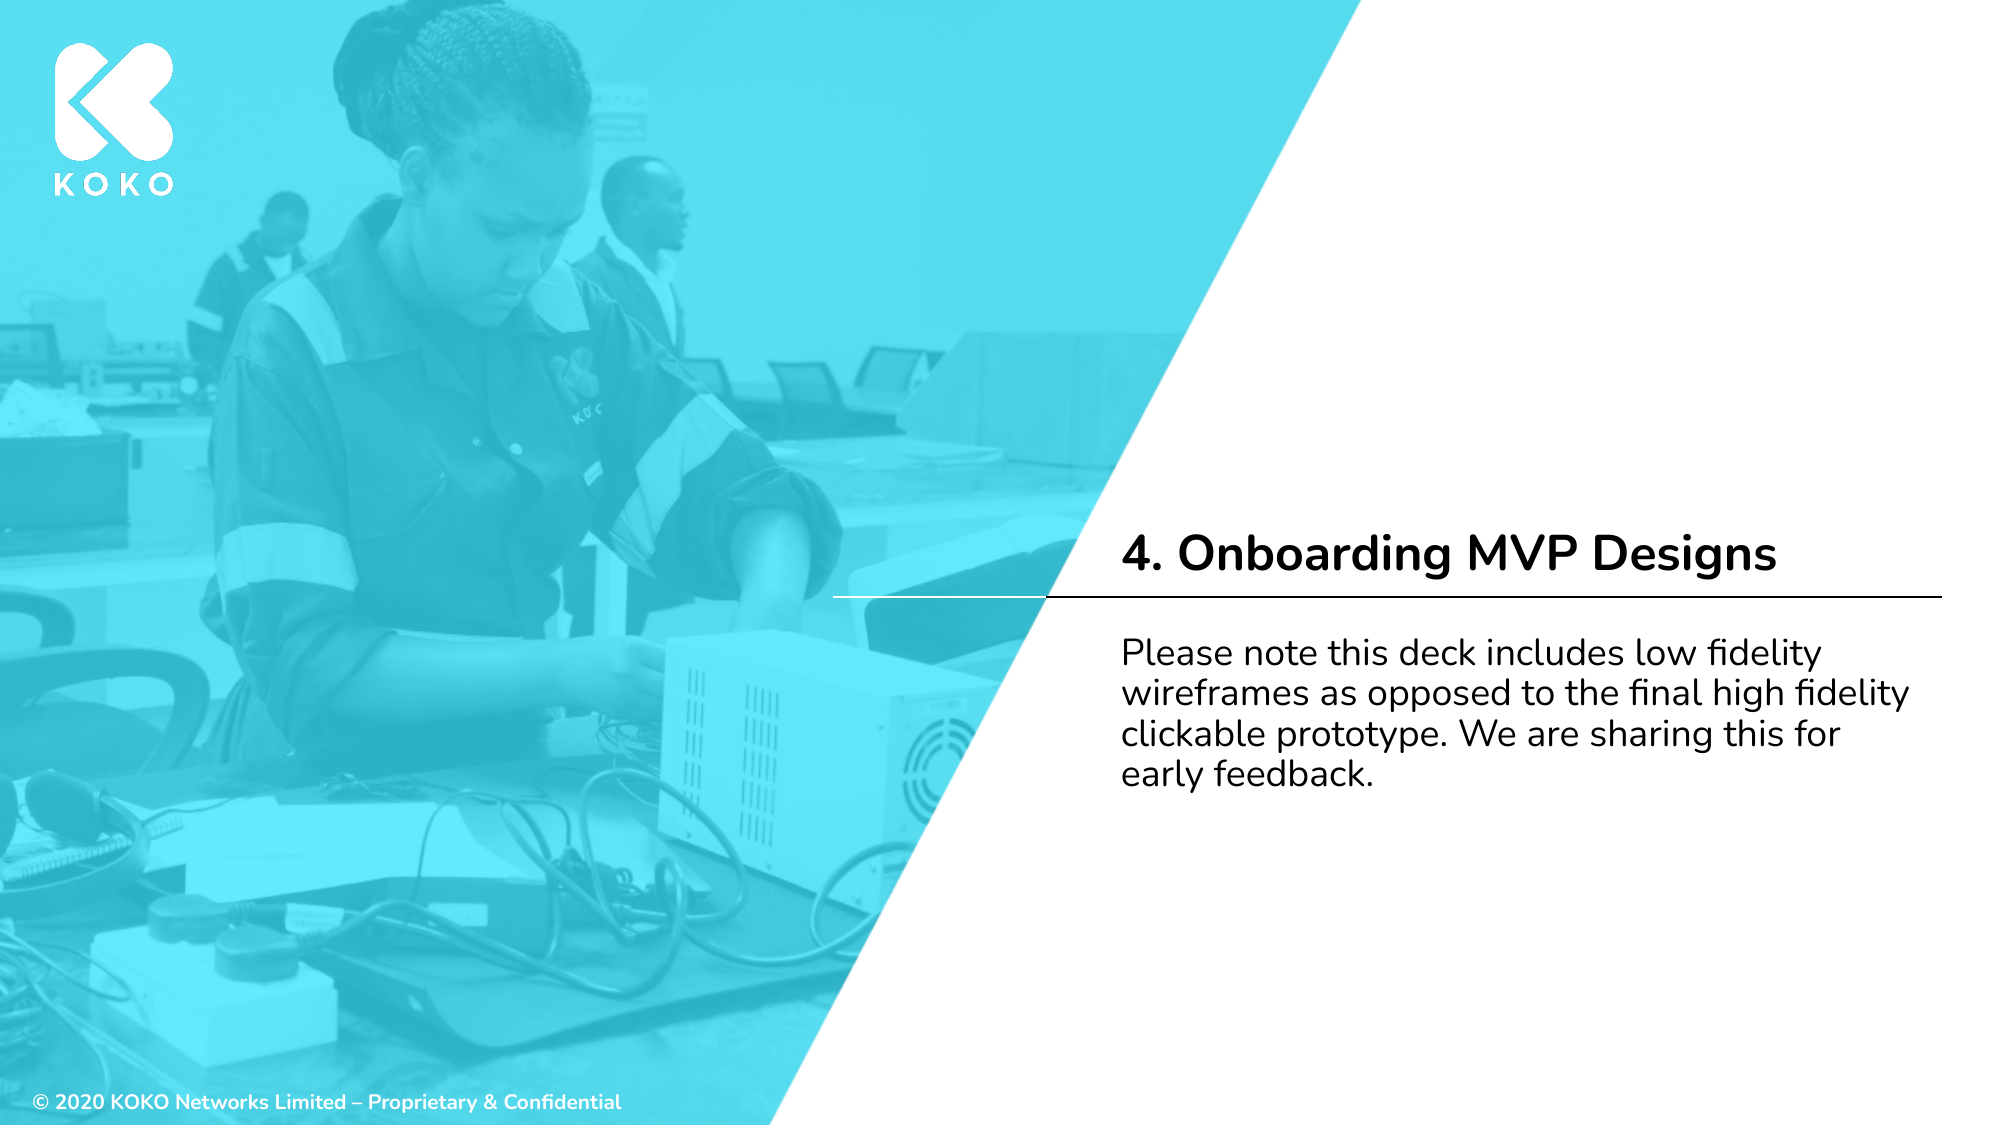

# 4. Onboarding MVP Designs
Please note this deck includes low fidelity wireframes as opposed to the final high fidelity clickable prototype. We are sharing this for early feedback.